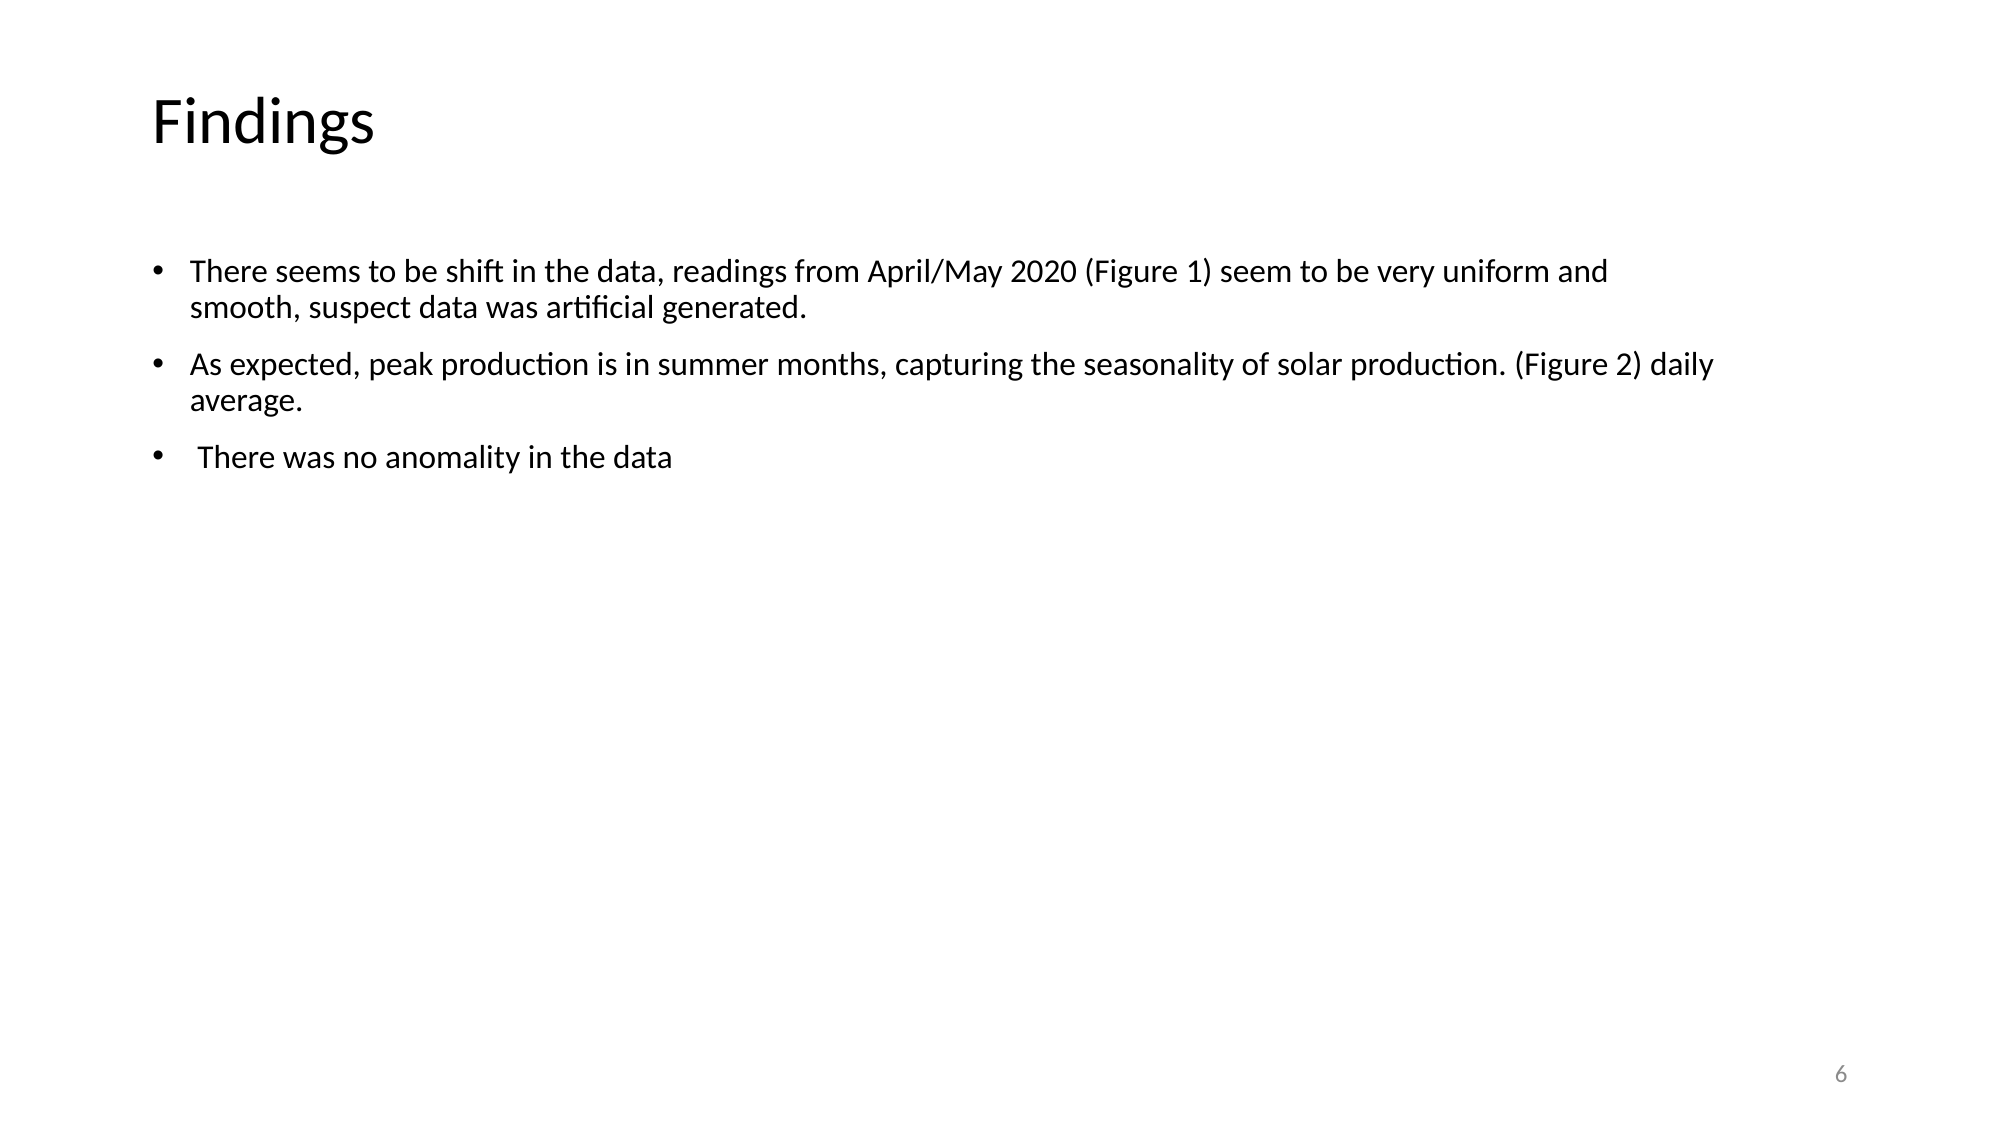

# Findings
There seems to be shift in the data, readings from April/May 2020 (Figure 1) seem to be very uniform and smooth, suspect data was artificial generated.
As expected, peak production is in summer months, capturing the seasonality of solar production. (Figure 2) daily average.
 There was no anomality in the data

6